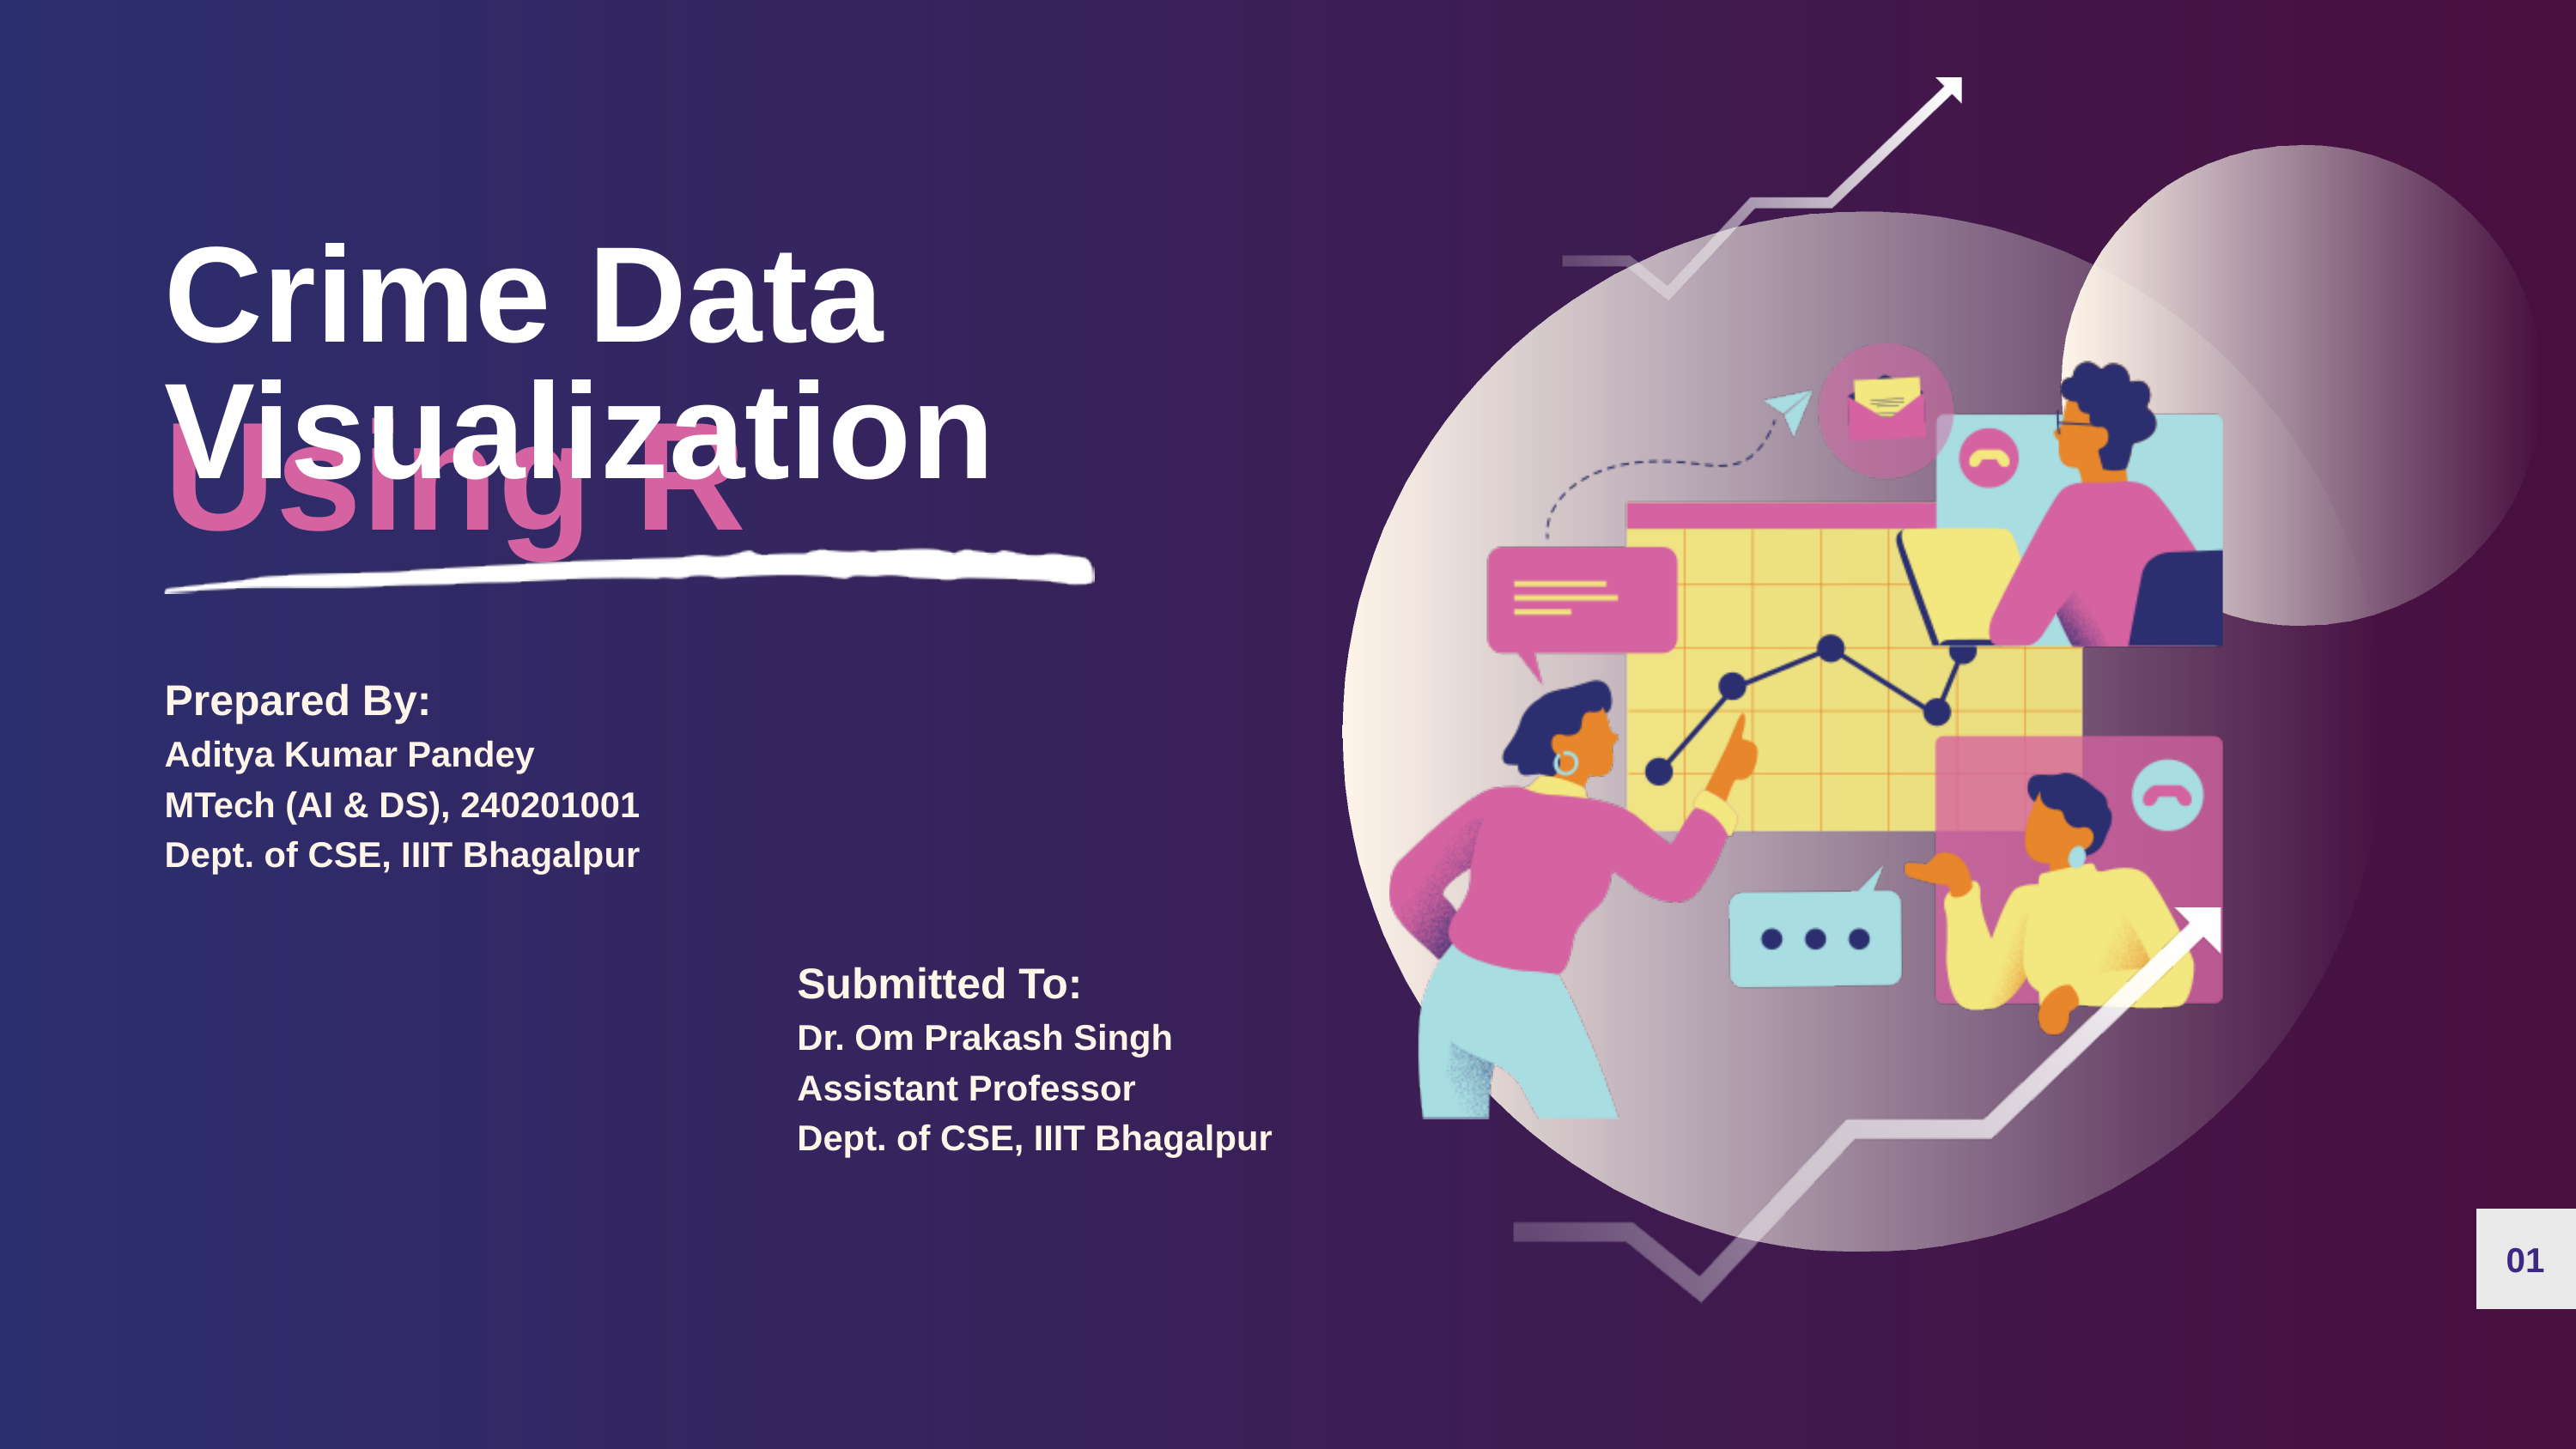

Crime Data Visualization

Using R

Prepared By:
Aditya Kumar Pandey
MTech (AI & DS), 240201001
Dept. of CSE, IIIT Bhagalpur

Submitted To:
Dr. Om Prakash Singh
Assistant Professor
Dept. of CSE, IIIT Bhagalpur

01